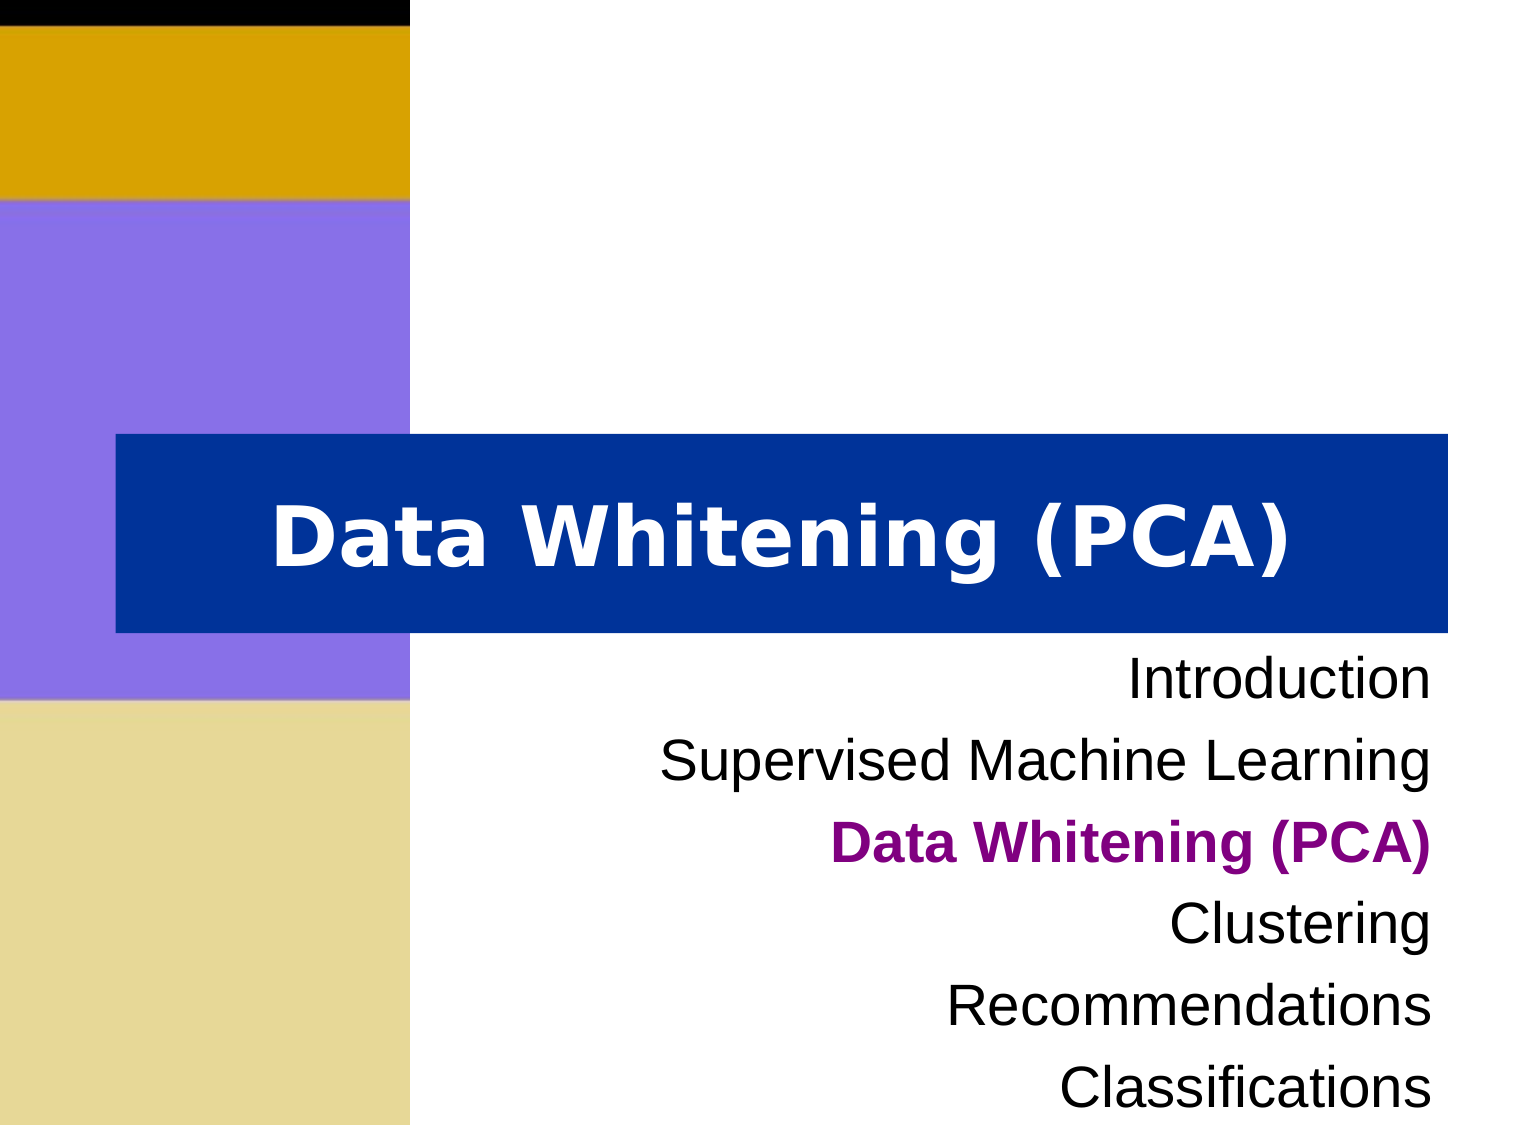

# Data Whitening (PCA)
Introduction
Supervised Machine Learning
Data Whitening (PCA)
Clustering
Recommendations
Classifications